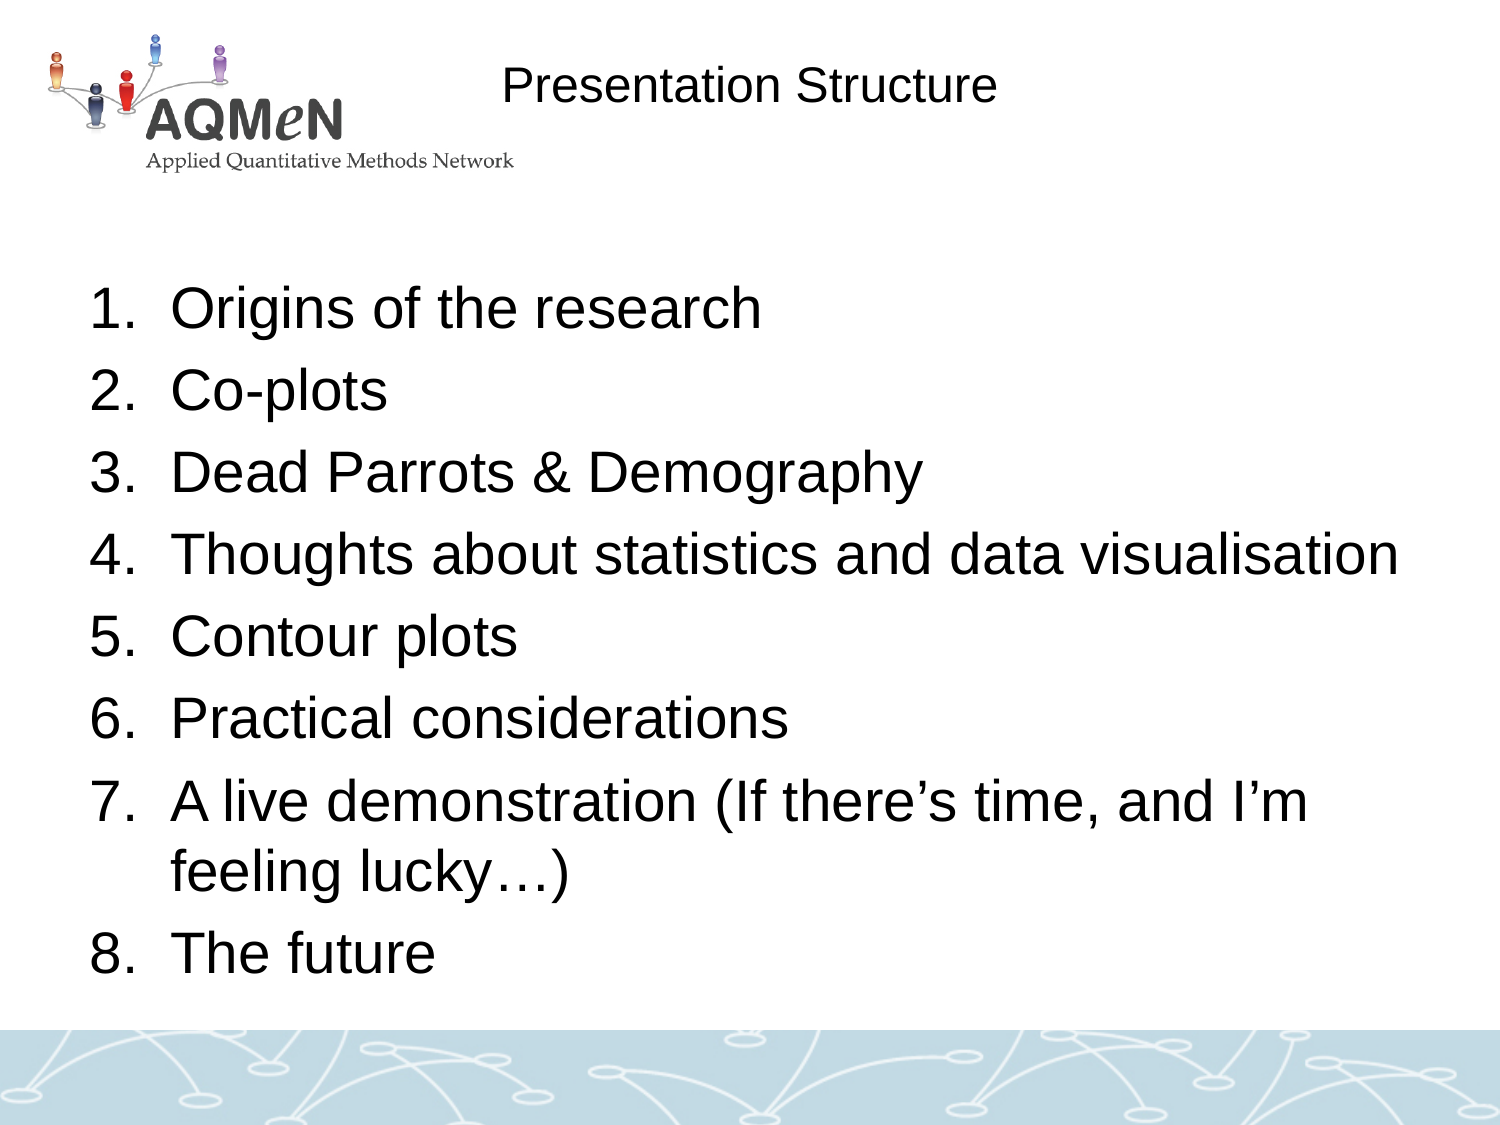

# Presentation Structure
Origins of the research
Co-plots
Dead Parrots & Demography
Thoughts about statistics and data visualisation
Contour plots
Practical considerations
A live demonstration (If there’s time, and I’m feeling lucky…)
The future